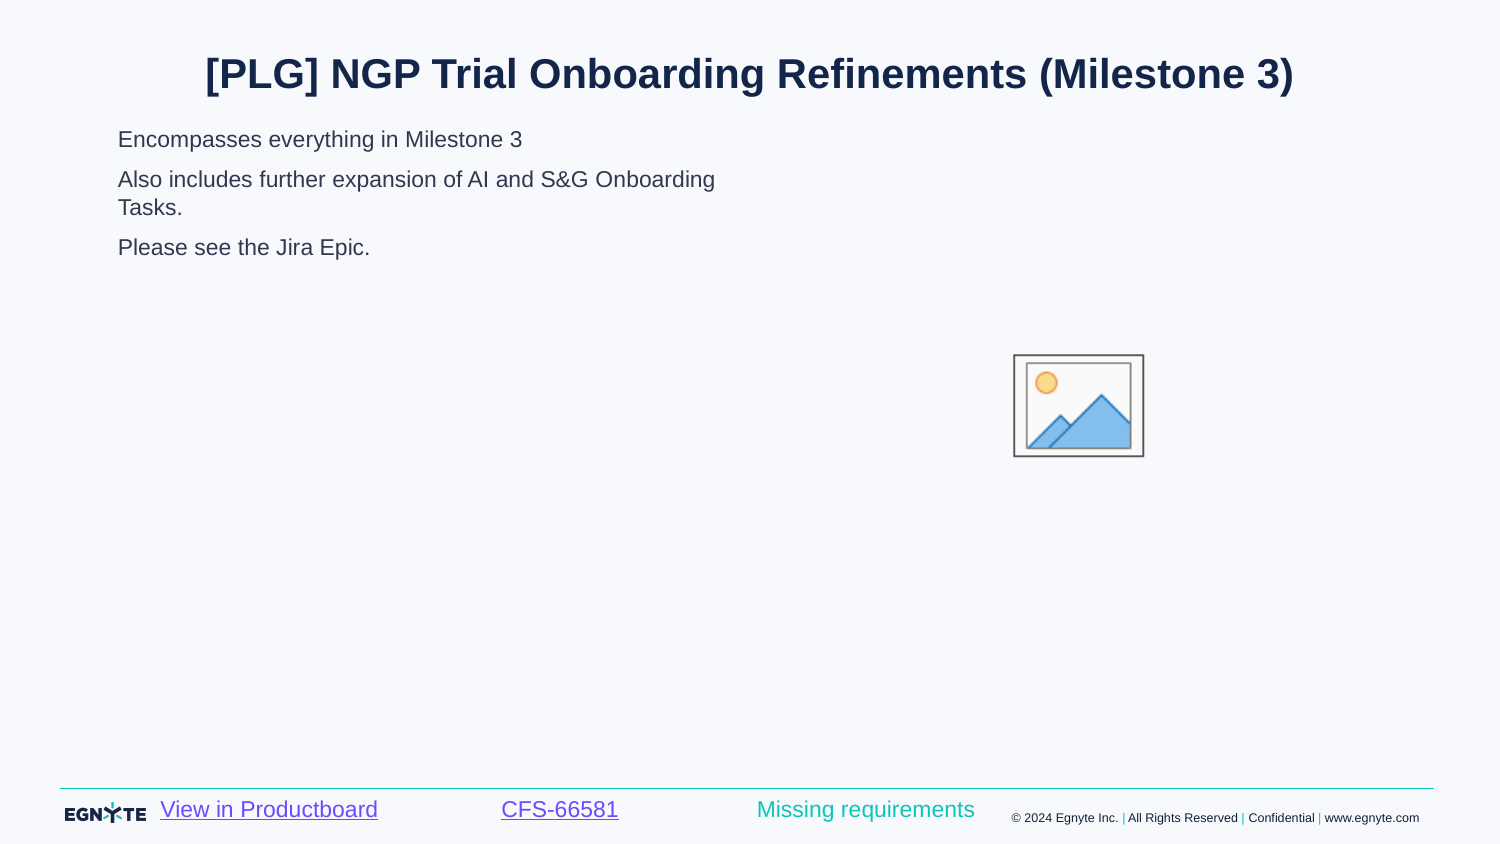

# [PLG] NGP Trial Onboarding Refinements (Milestone 3)
Encompasses everything in Milestone 3
Also includes further expansion of AI and S&G Onboarding Tasks.
Please see the Jira Epic.

Missing requirements
CFS-66581
View in Productboard